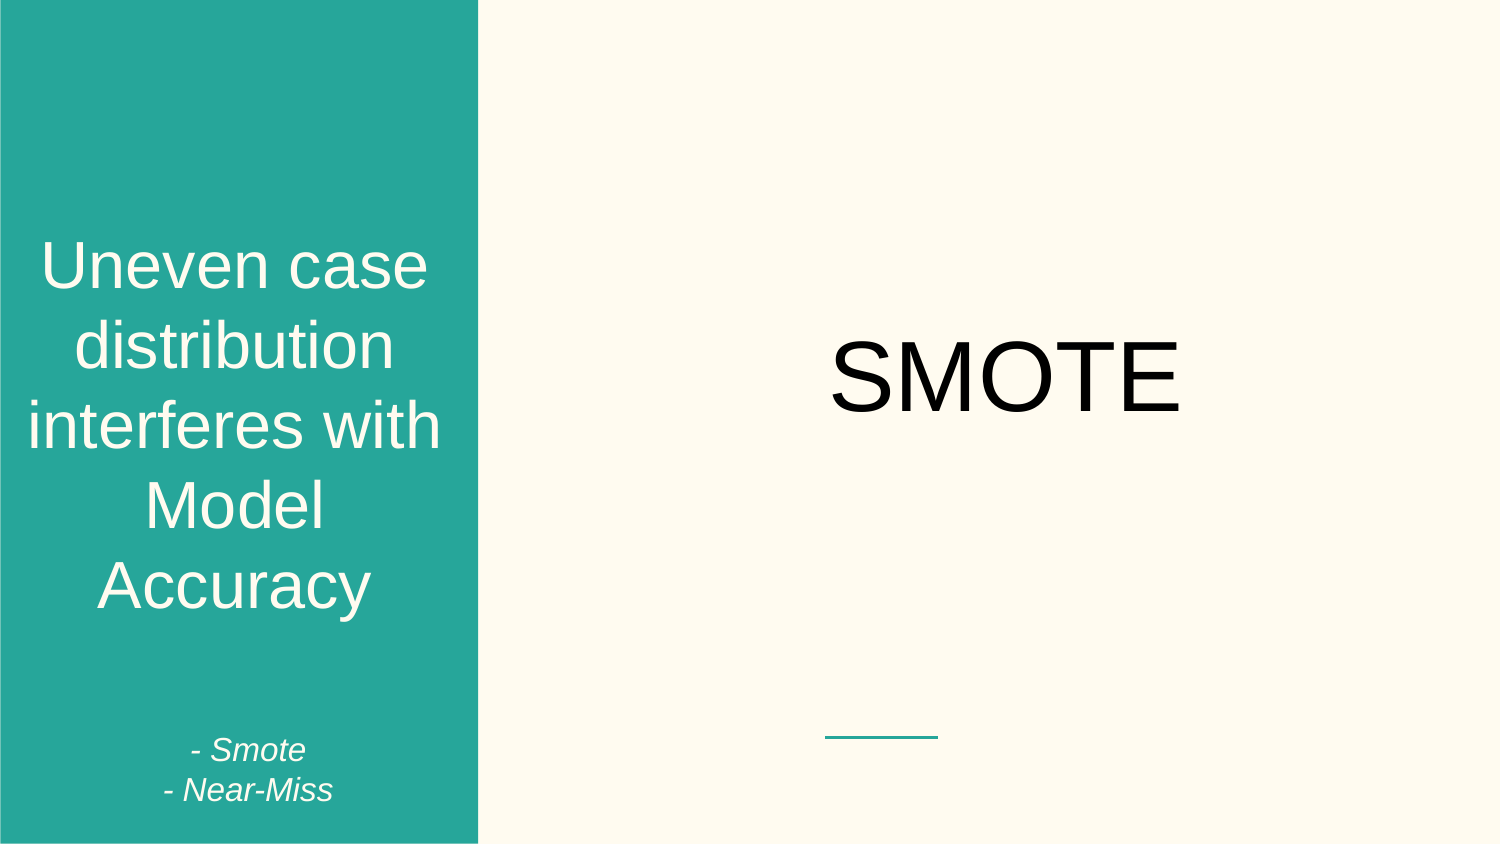

# Uneven case distribution interferes with Model Accuracy
SMOTE
- Smote
- Near-Miss